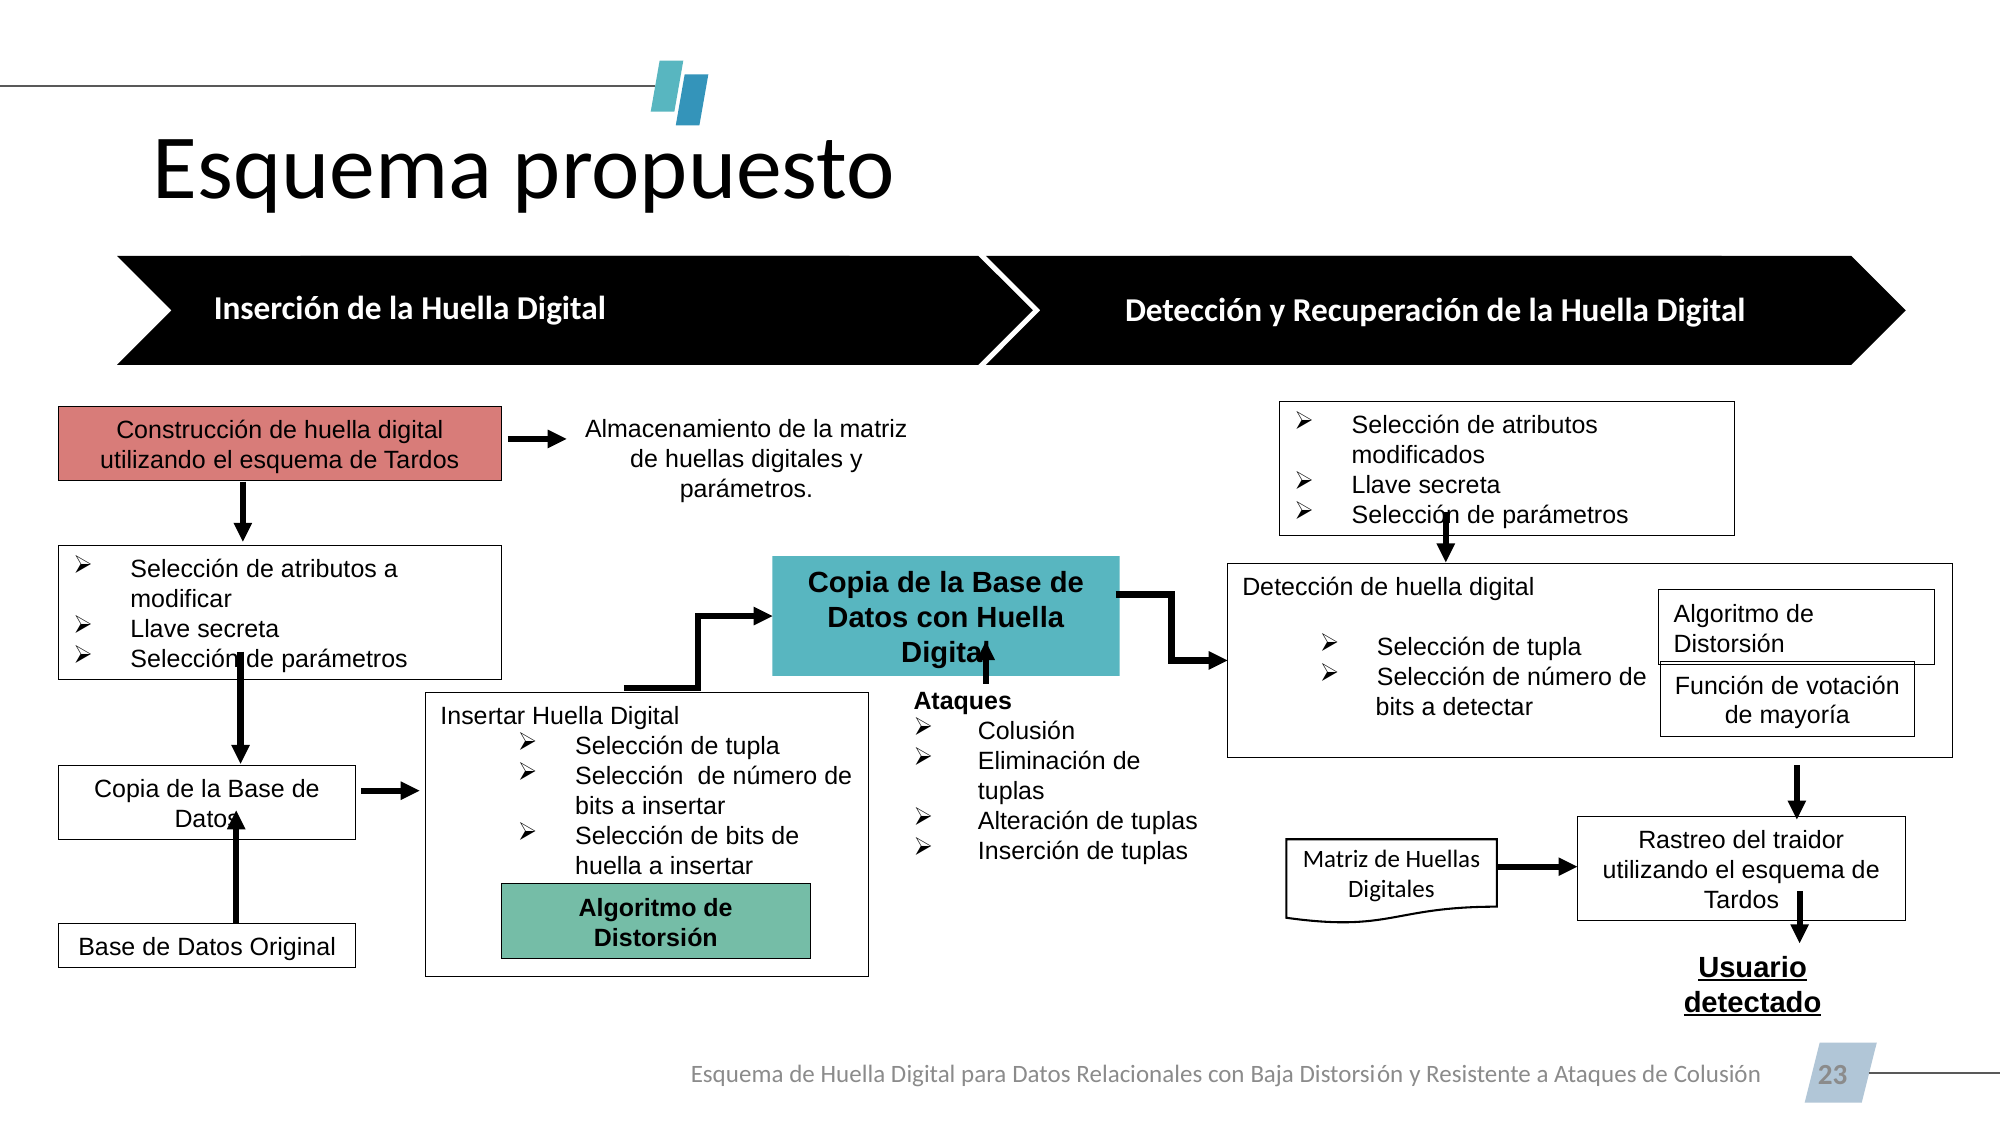

# Esquema propuesto

Inserción de la Huella Digital
Detección y Recuperación de la Huella Digital
Selección de atributos modificados
Llave secreta
Selección de parámetros
Almacenamiento de la matriz de huellas digitales y parámetros.
Construcción de huella digital utilizando el esquema de Tardos
Selección de atributos a modificar
Llave secreta
Selección de parámetros
Copia de la Base de Datos con Huella Digital
Detección de huella digital

Selección de tupla
Selección de número de
        bits a detectar

Algoritmo de Distorsión
Función de votación de mayoría
Ataques
Colusión
Eliminación de tuplas
Alteración de tuplas
Inserción de tuplas
Insertar Huella Digital
Selección de tupla
Selección  de número de bits a insertar
Selección de bits de huella a insertar

Copia de la Base de Datos
Rastreo del traidor utilizando el esquema de Tardos
Matriz de Huellas Digitales
Algoritmo de Distorsión
Base de Datos Original
Usuario detectado
Esquema de Huella Digital para Datos Relacionales con Baja Distorsión y Resistente a Ataques de Colusión
23
The Power of PowerPoint | thepopp.com
The Power of PowerPoint | thepopp.com
The Power of PowerPoint | thepopp.com